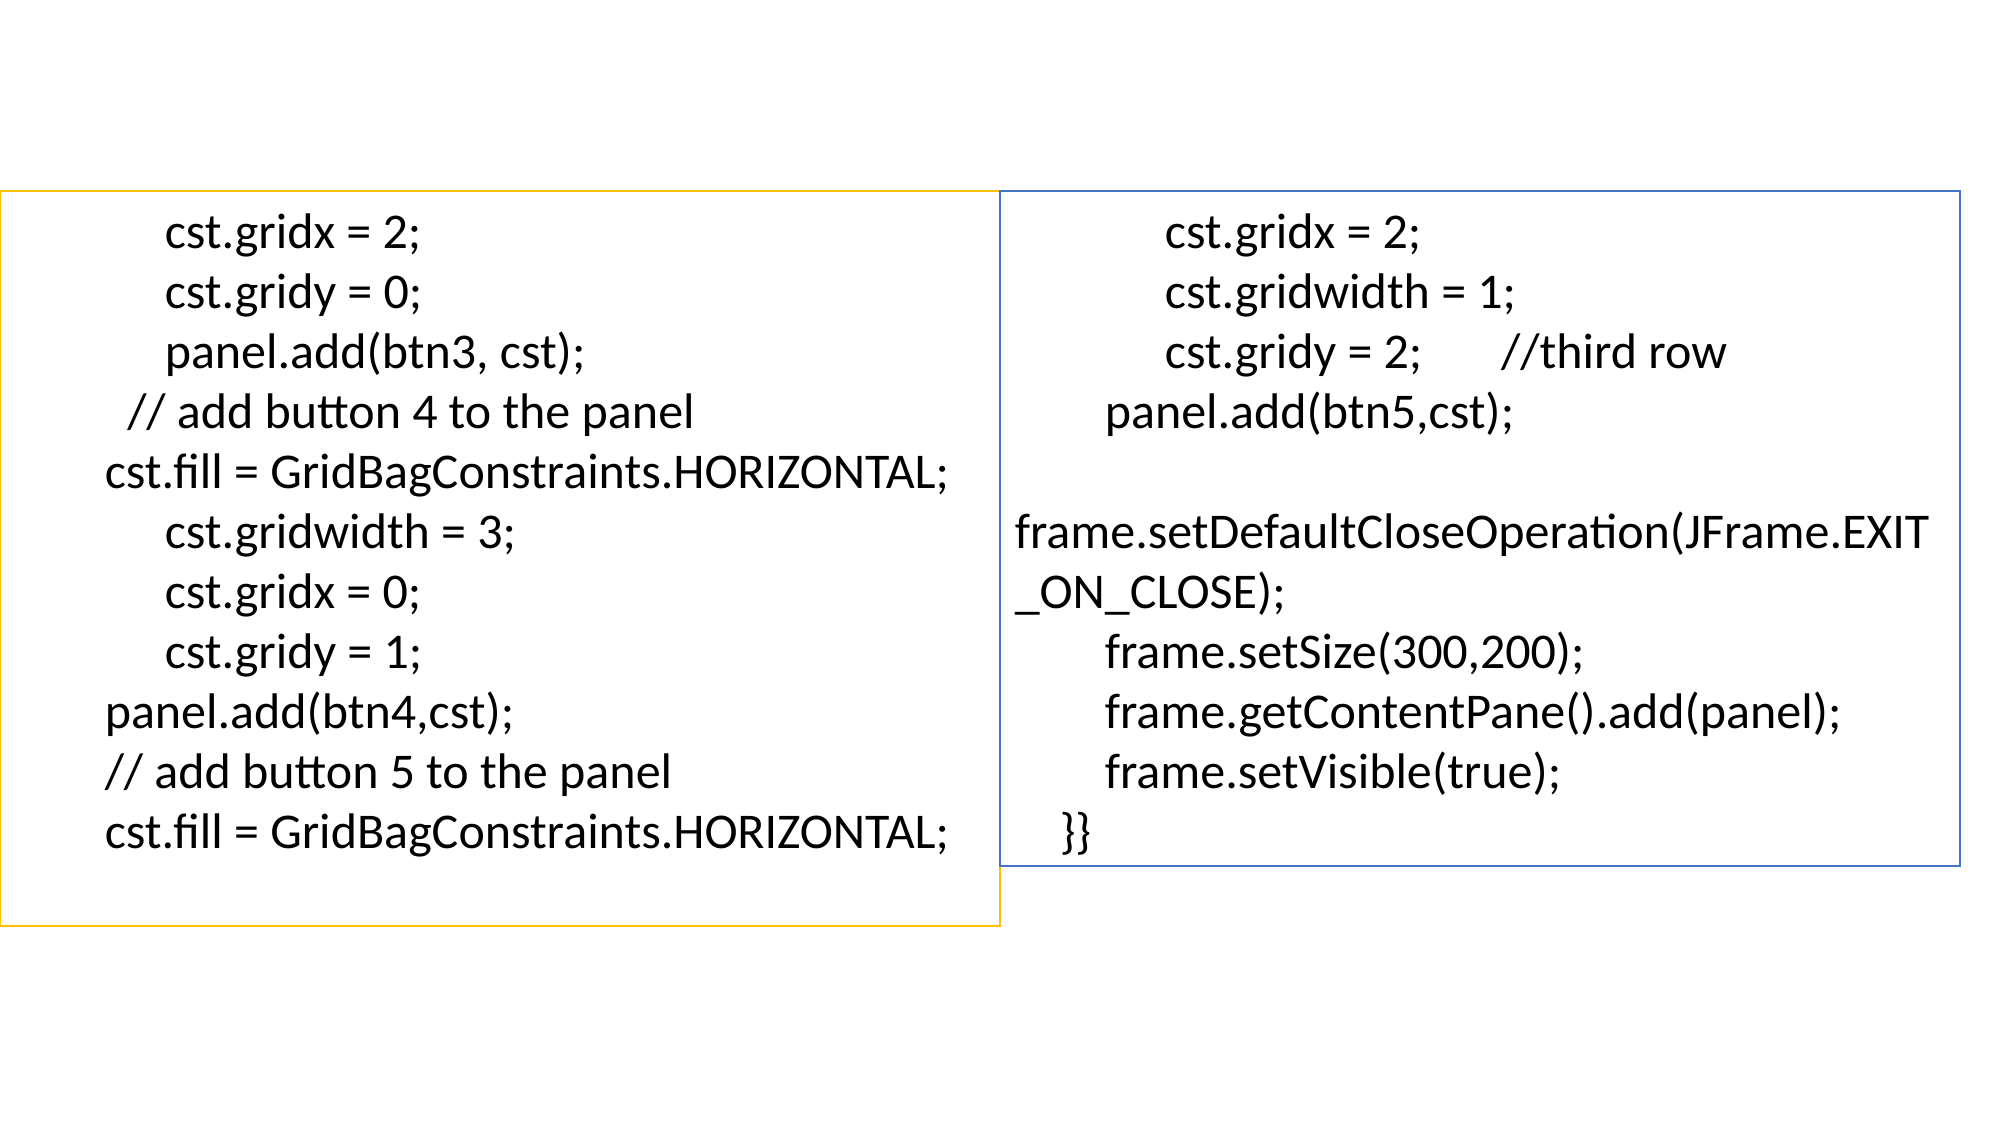

cst.gridx = 2;
	cst.gridy = 0;
	panel.add(btn3, cst);
          // add button 4 to the panel
        cst.fill = GridBagConstraints.HORIZONTAL;
	cst.gridwidth = 3;
	cst.gridx = 0;
	cst.gridy = 1;
        panel.add(btn4,cst);
        // add button 5 to the panel
        cst.fill = GridBagConstraints.HORIZONTAL;

	cst.gridx = 2;
	cst.gridwidth = 1;
	cst.gridy = 2;       //third row
        panel.add(btn5,cst);
        frame.setDefaultCloseOperation(JFrame.EXIT_ON_CLOSE);
        frame.setSize(300,200);
        frame.getContentPane().add(panel);
        frame.setVisible(true);
    }}